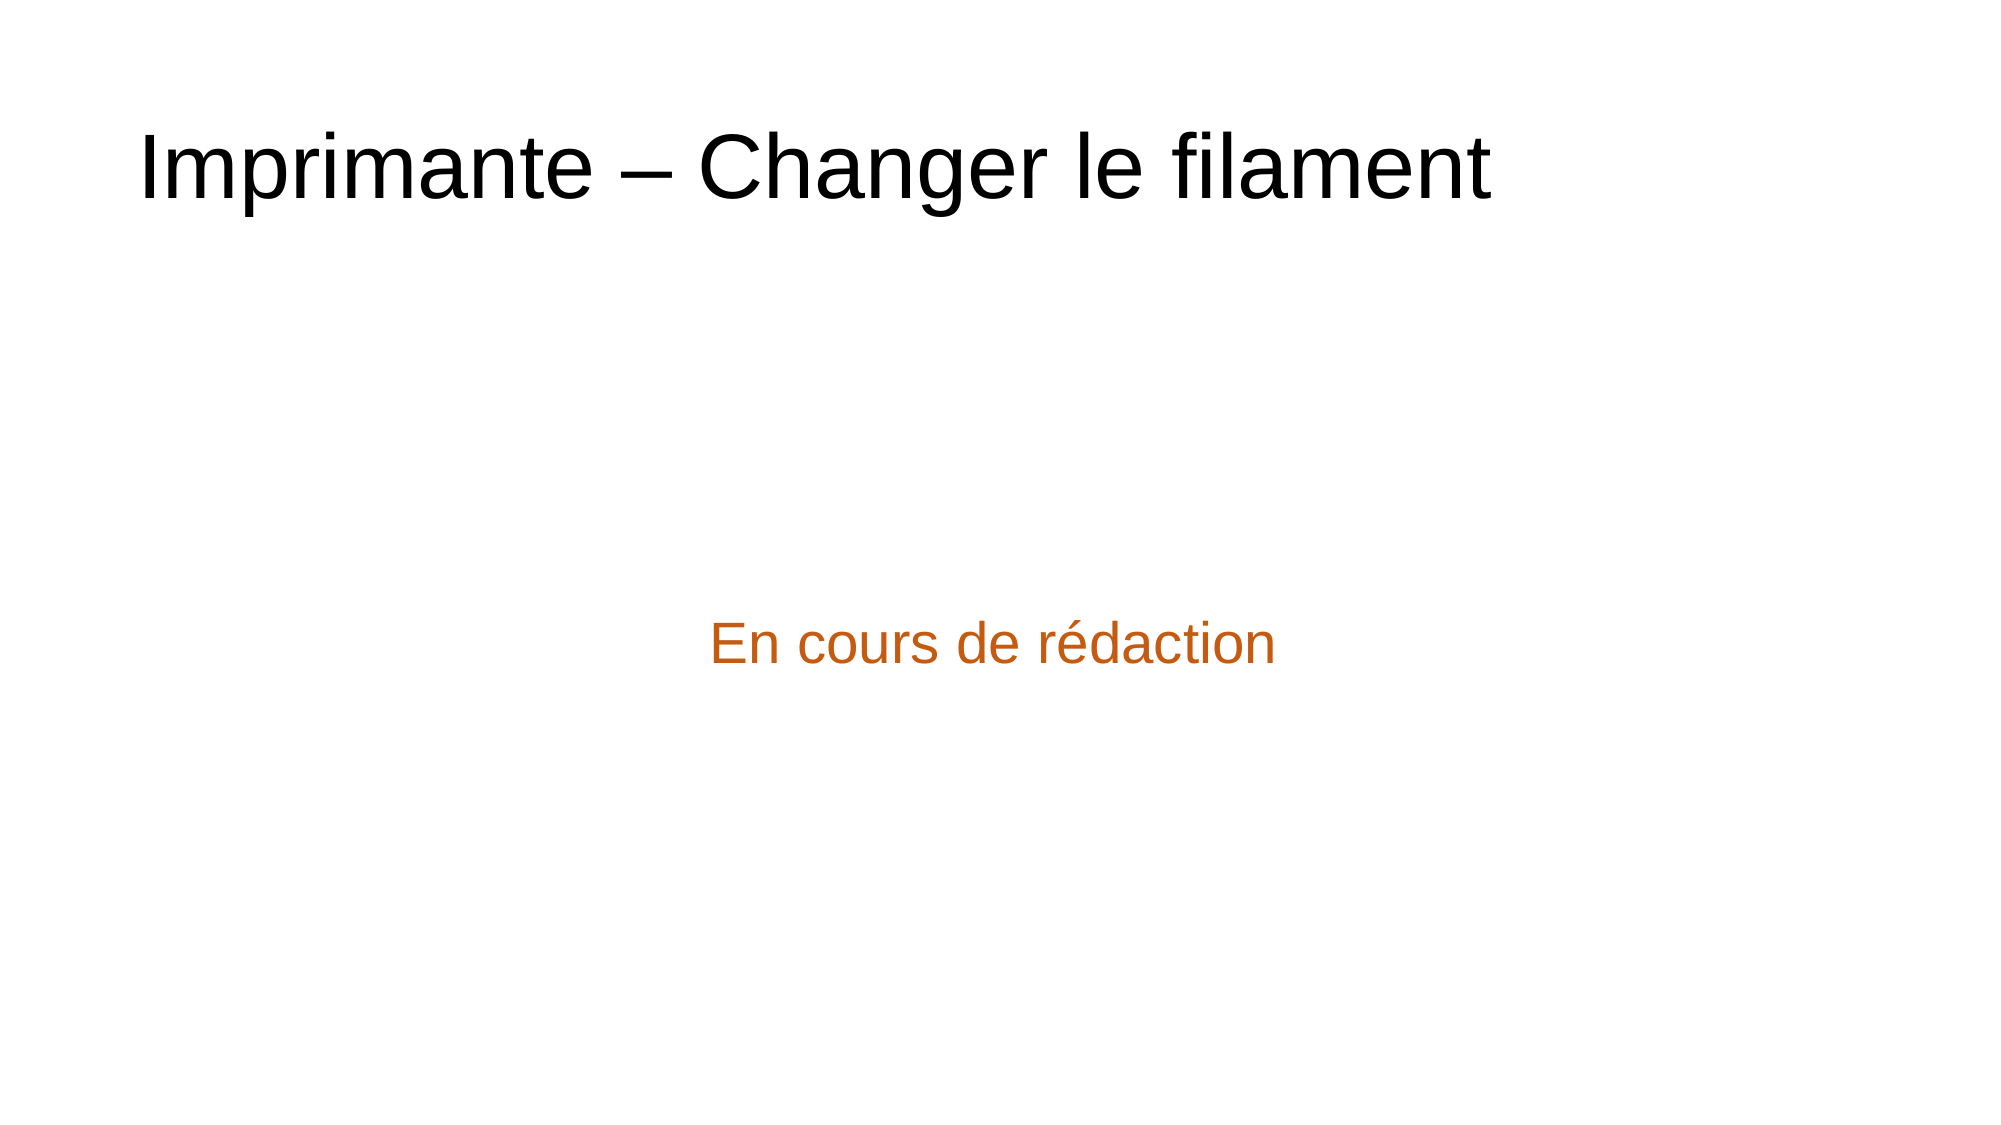

# Imprimante – Changer le filament
En cours de rédaction